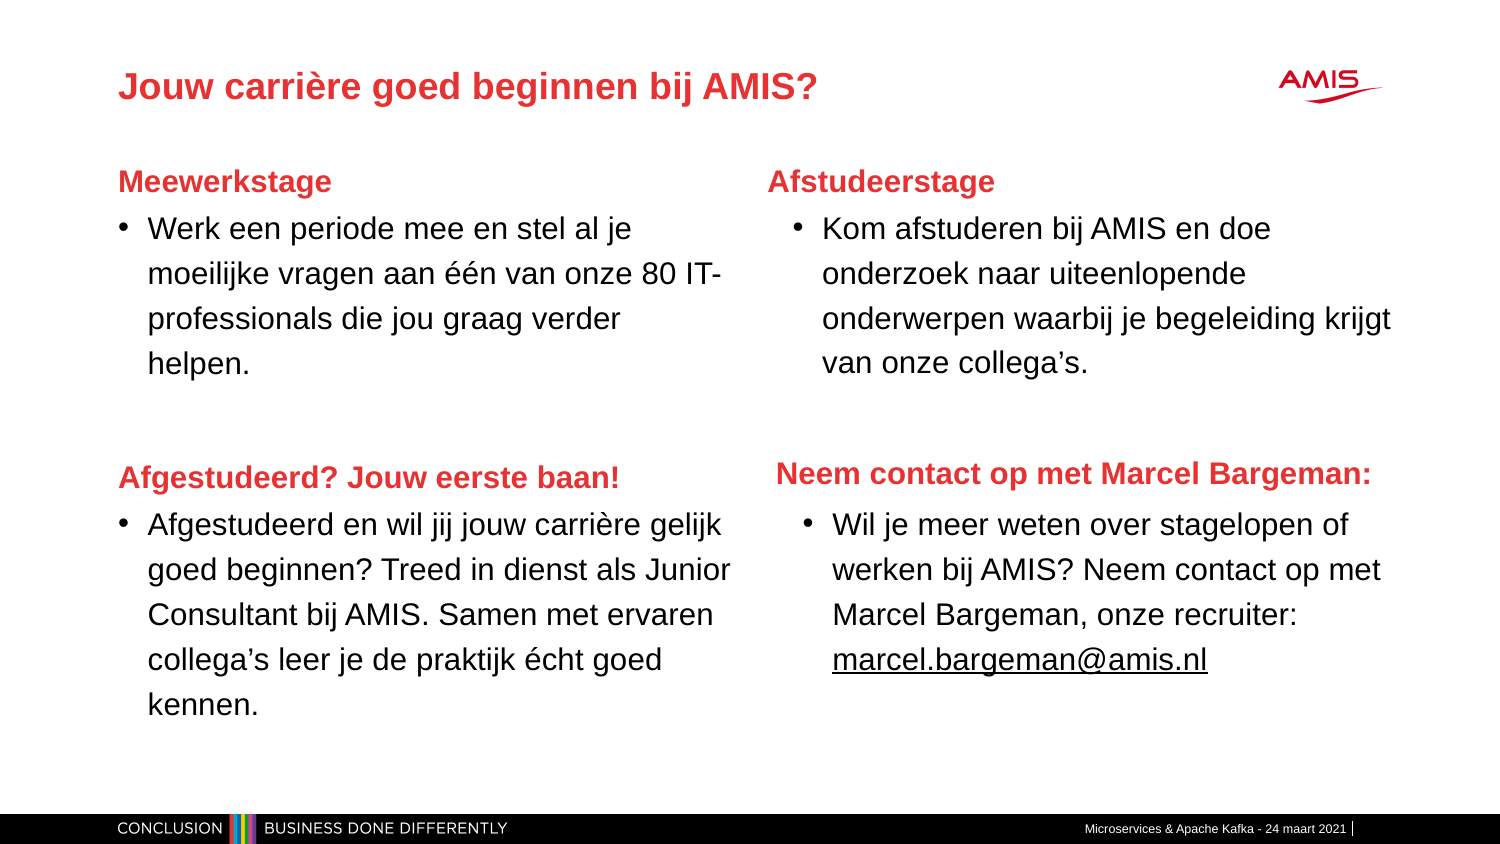

# Jouw carrière goed beginnen bij AMIS?
Meewerkstage
Afstudeerstage
Werk een periode mee en stel al je moeilijke vragen aan één van onze 80 IT-professionals die jou graag verder helpen.
Kom afstuderen bij AMIS en doe onderzoek naar uiteenlopende onderwerpen waarbij je begeleiding krijgt van onze collega’s.

Neem contact op met Marcel Bargeman:
Afgestudeerd? Jouw eerste baan!
Afgestudeerd en wil jij jouw carrière gelijk goed beginnen? Treed in dienst als Junior Consultant bij AMIS. Samen met ervaren collega’s leer je de praktijk écht goed kennen.

Wil je meer weten over stagelopen of werken bij AMIS? Neem contact op met Marcel Bargeman, onze recruiter: marcel.bargeman@amis.nl

Microservices & Apache Kafka - 24 maart 2021